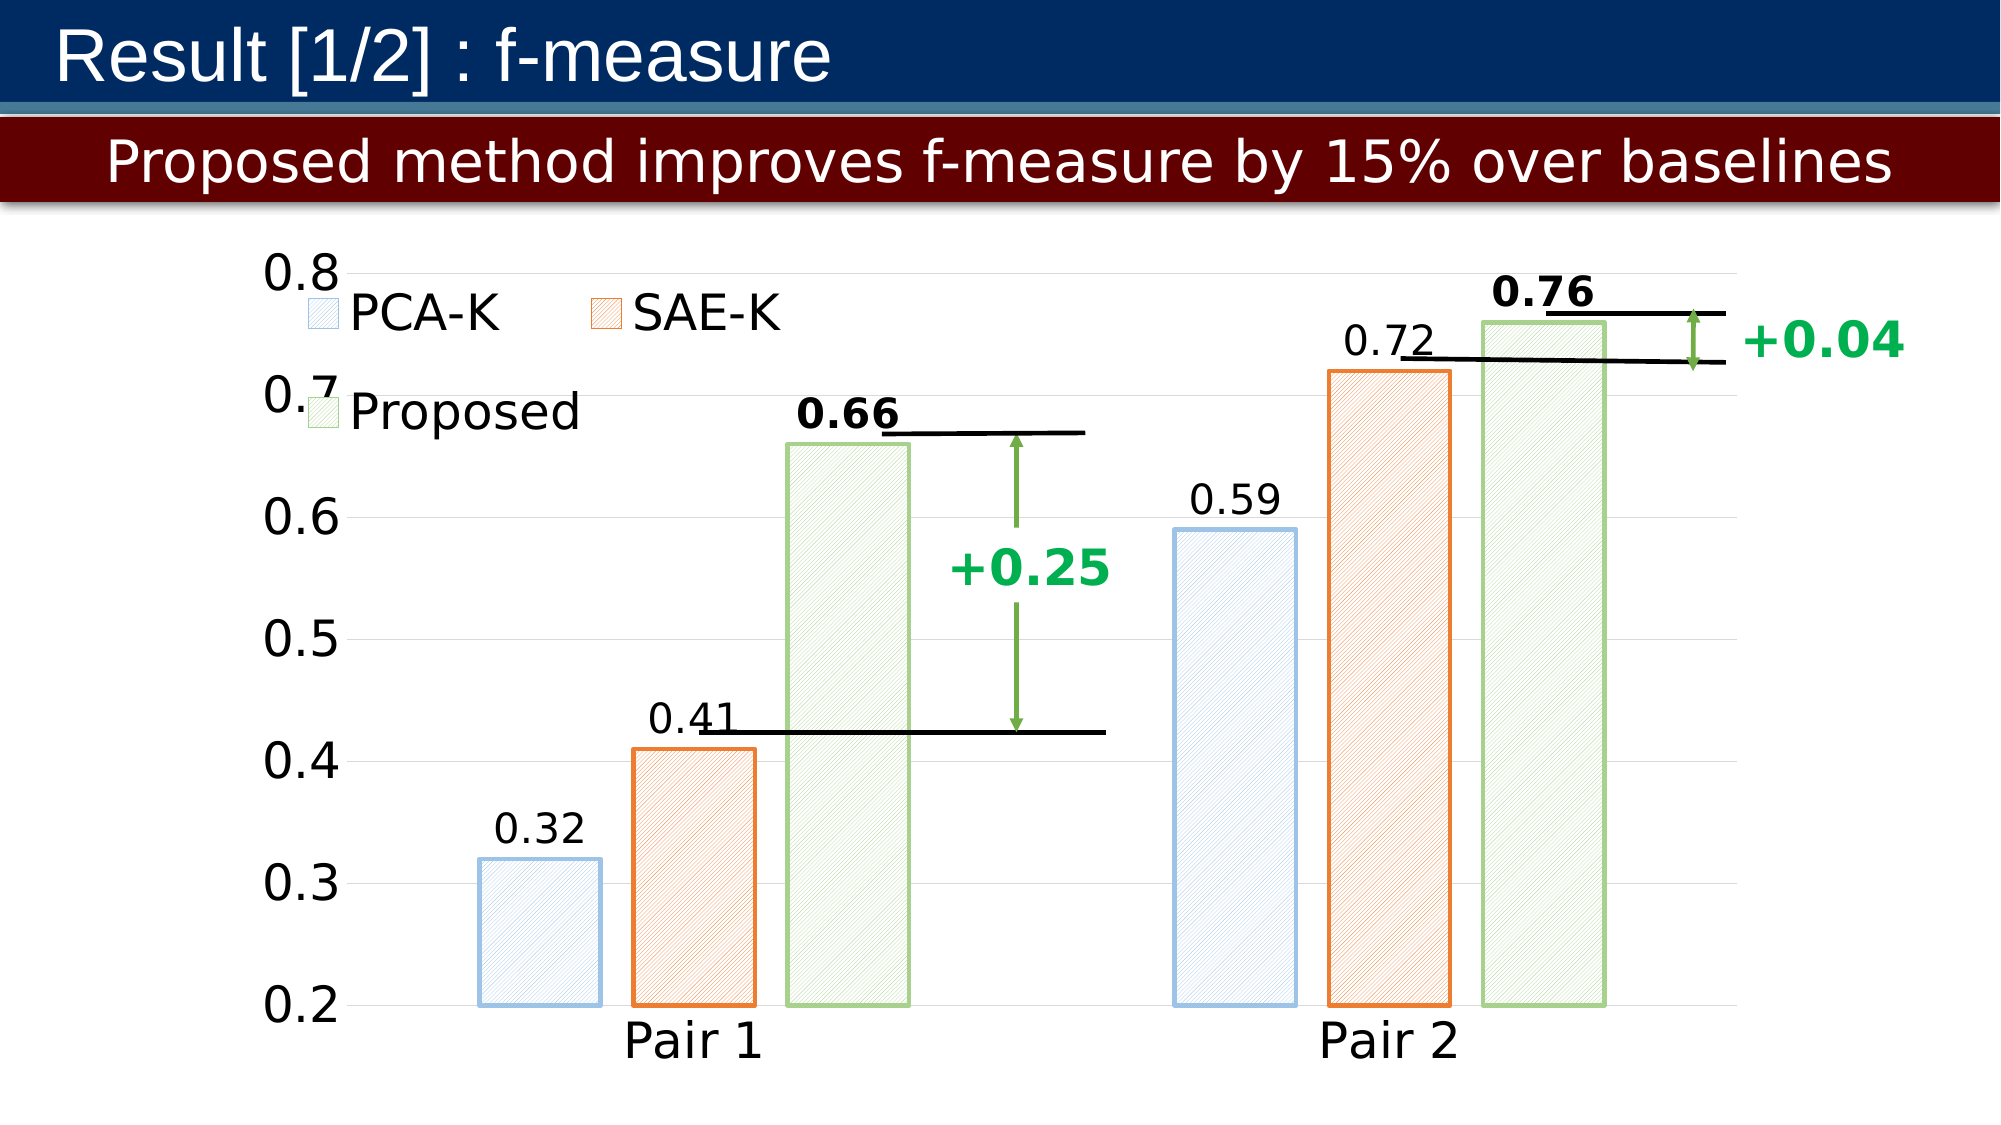

# Result [1/2] : f-measure
Proposed method improves f-measure by 15% over baselines

### Chart

| Category | PCA-K | SAE-K | Proposed |
|---|---|---|---|
| Pair 1 | 0.32 | 0.41 | 0.66 |
| Pair 2 | 0.59 | 0.72 | 0.76 |
+0.04
+0.25